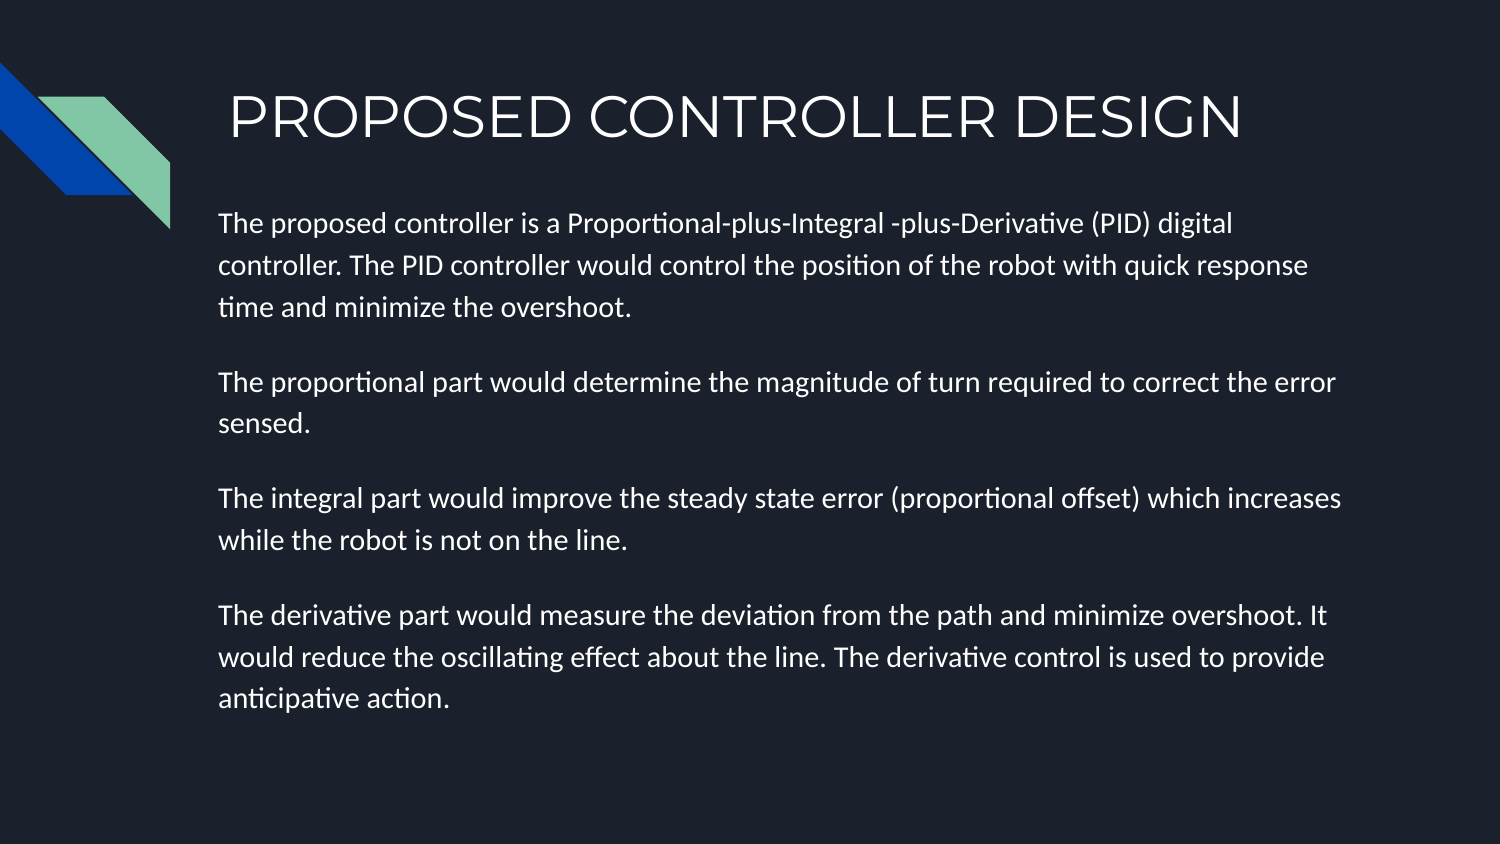

# PROPOSED CONTROLLER DESIGN
The proposed controller is a Proportional-plus-Integral -plus-Derivative (PID) digital controller. The PID controller would control the position of the robot with quick response time and minimize the overshoot.
The proportional part would determine the magnitude of turn required to correct the error sensed.
The integral part would improve the steady state error (proportional offset) which increases while the robot is not on the line.
The derivative part would measure the deviation from the path and minimize overshoot. It would reduce the oscillating effect about the line. The derivative control is used to provide anticipative action.